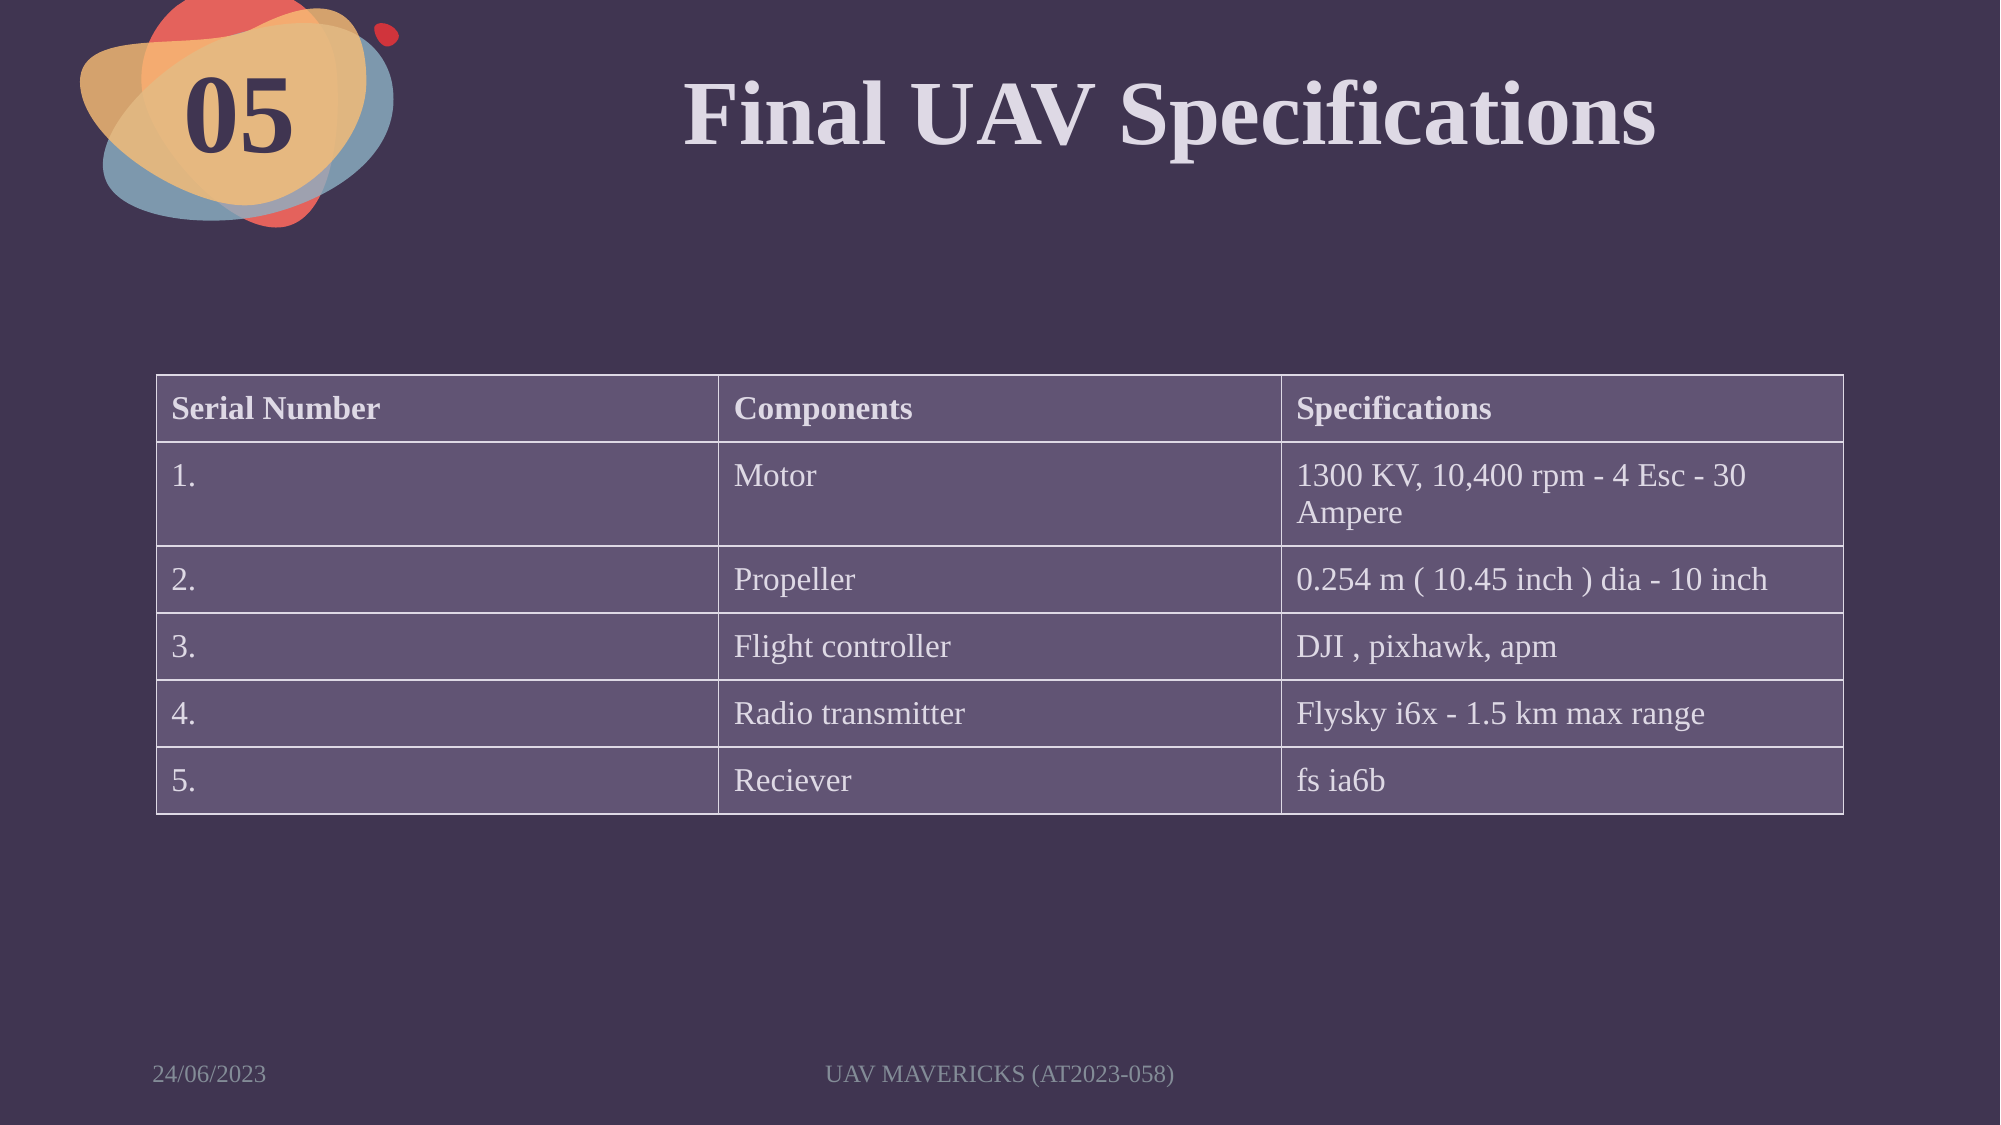

# Final UAV Specifications
05
| Serial Number | Components | Specifications |
| --- | --- | --- |
| 1. | Motor | 1300 KV, 10,400 rpm - 4 Esc - 30 Ampere |
| 2. | Propeller | 0.254 m ( 10.45 inch ) dia - 10 inch |
| 3. | Flight controller | DJI , pixhawk, apm |
| 4. | Radio transmitter | Flysky i6x - 1.5 km max range |
| 5. | Reciever | fs ia6b |
24/06/2023
UAV MAVERICKS (AT2023-058)